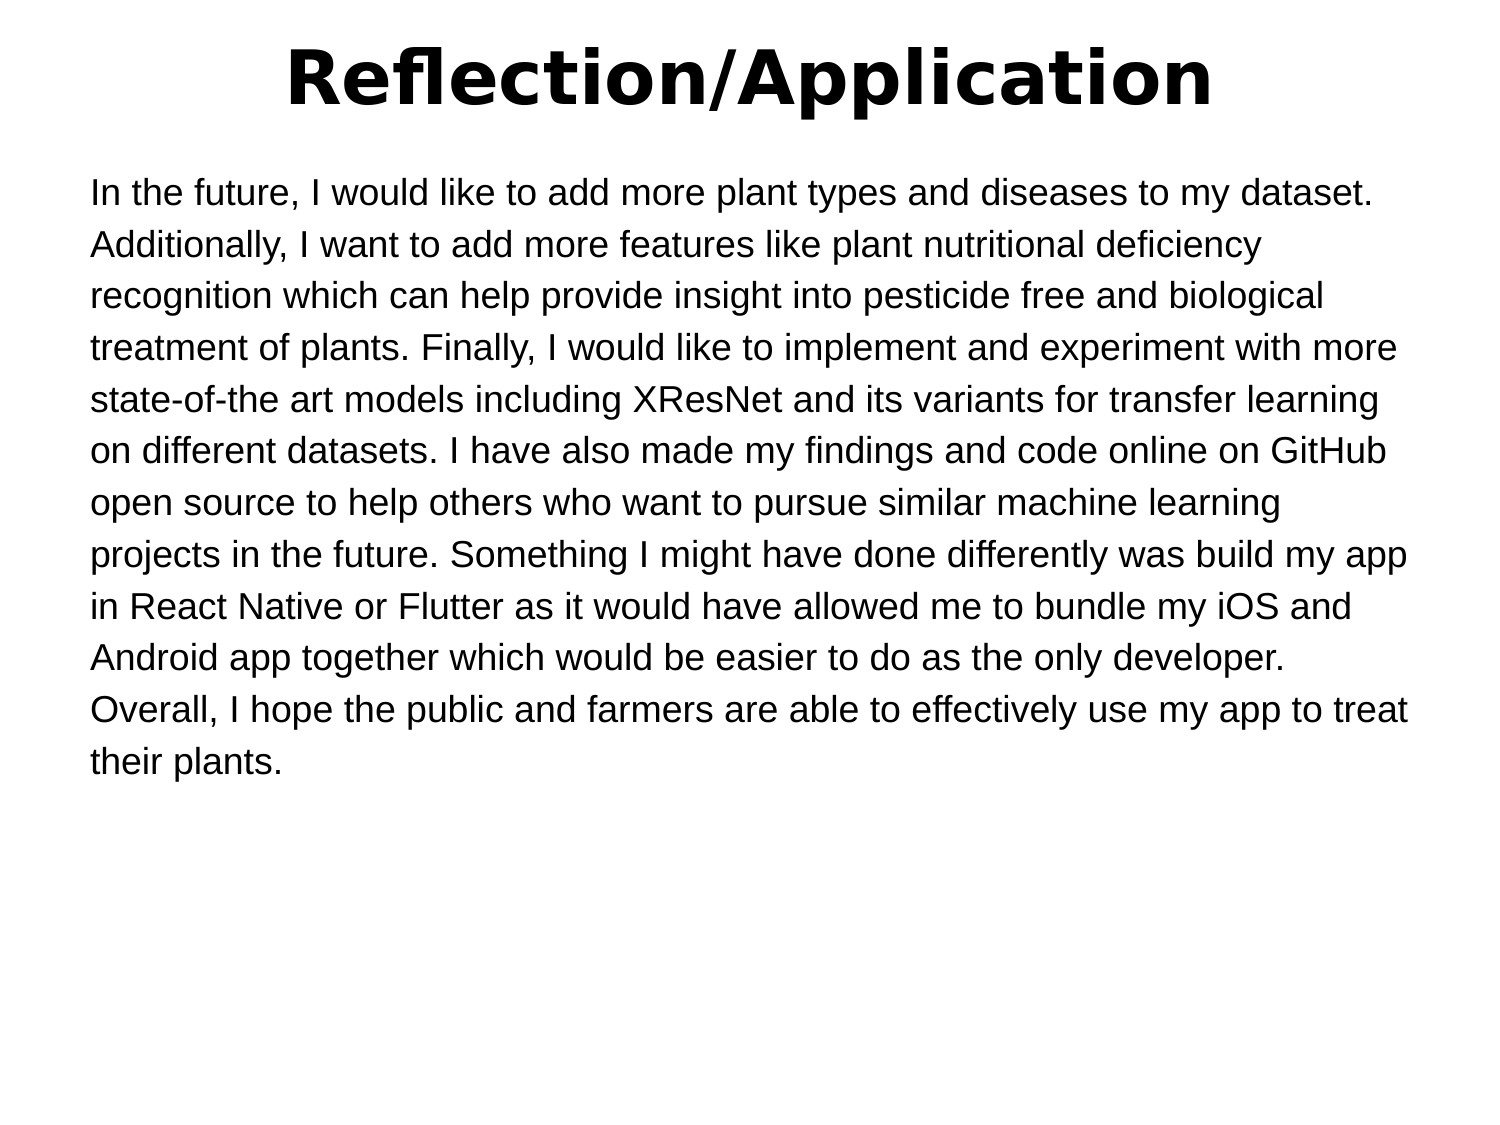

# Reflection/Application
In the future, I would like to add more plant types and diseases to my dataset. Additionally, I want to add more features like plant nutritional deficiency recognition which can help provide insight into pesticide free and biological treatment of plants. Finally, I would like to implement and experiment with more state-of-the art models including XResNet and its variants for transfer learning on different datasets. I have also made my findings and code online on GitHub open source to help others who want to pursue similar machine learning projects in the future. Something I might have done differently was build my app in React Native or Flutter as it would have allowed me to bundle my iOS and Android app together which would be easier to do as the only developer. Overall, I hope the public and farmers are able to effectively use my app to treat their plants.